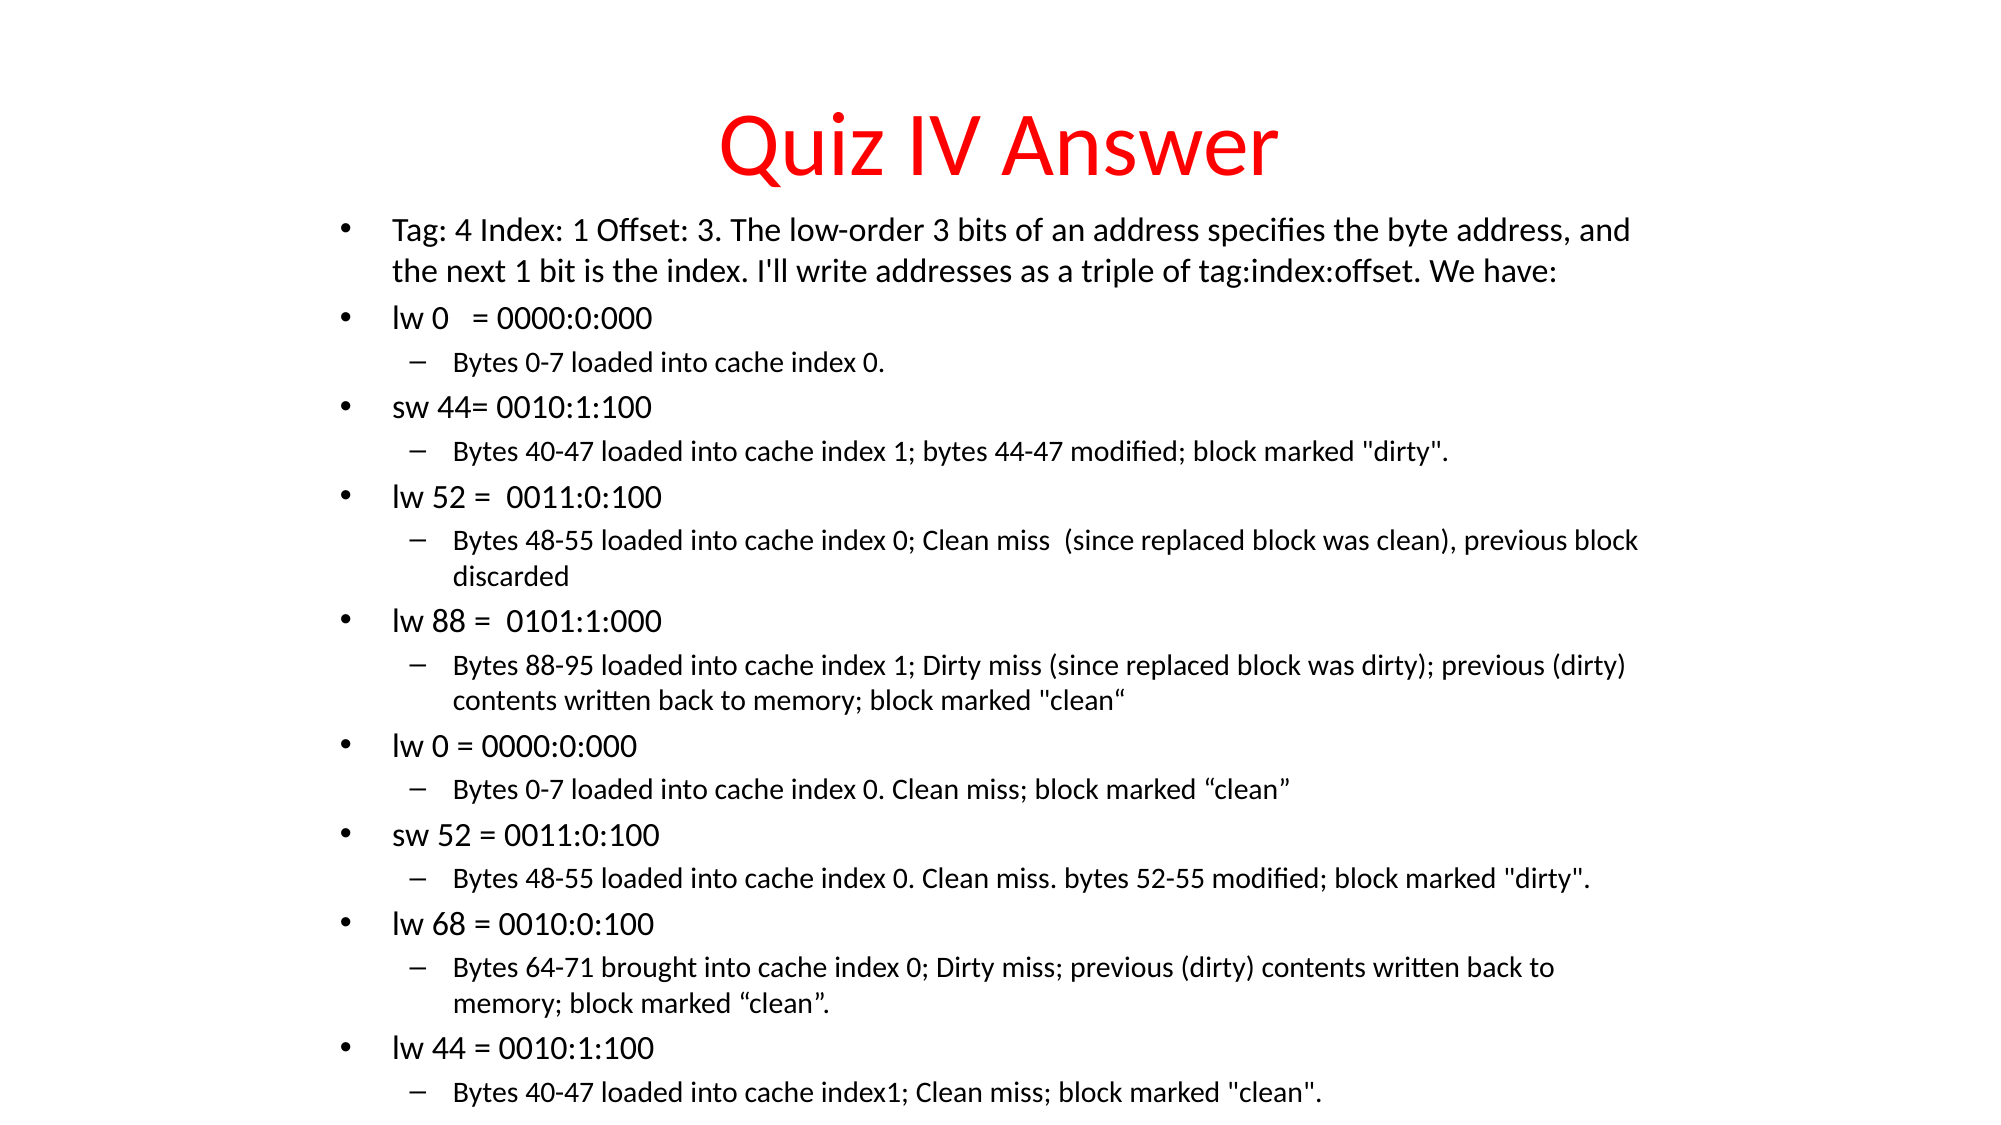

# Quiz IV Answer
Tag: 4 Index: 1 Offset: 3. The low-order 3 bits of an address specifies the byte address, and the next 1 bit is the index. I'll write addresses as a triple of tag:index:offset. We have:
lw 0   = 0000:0:000
Bytes 0-7 loaded into cache index 0.
sw 44= 0010:1:100
Bytes 40-47 loaded into cache index 1; bytes 44-47 modified; block marked "dirty".
lw 52 =  0011:0:100
Bytes 48-55 loaded into cache index 0; Clean miss  (since replaced block was clean), previous block discarded
lw 88 =  0101:1:000
Bytes 88-95 loaded into cache index 1; Dirty miss (since replaced block was dirty); previous (dirty) contents written back to memory; block marked "clean“
lw 0 = 0000:0:000
Bytes 0-7 loaded into cache index 0. Clean miss; block marked “clean”
sw 52 = 0011:0:100
Bytes 48-55 loaded into cache index 0. Clean miss. bytes 52-55 modified; block marked "dirty".
lw 68 = 0010:0:100
Bytes 64-71 brought into cache index 0; Dirty miss; previous (dirty) contents written back to memory; block marked “clean”.
lw 44 = 0010:1:100
Bytes 40-47 loaded into cache index1; Clean miss; block marked "clean".